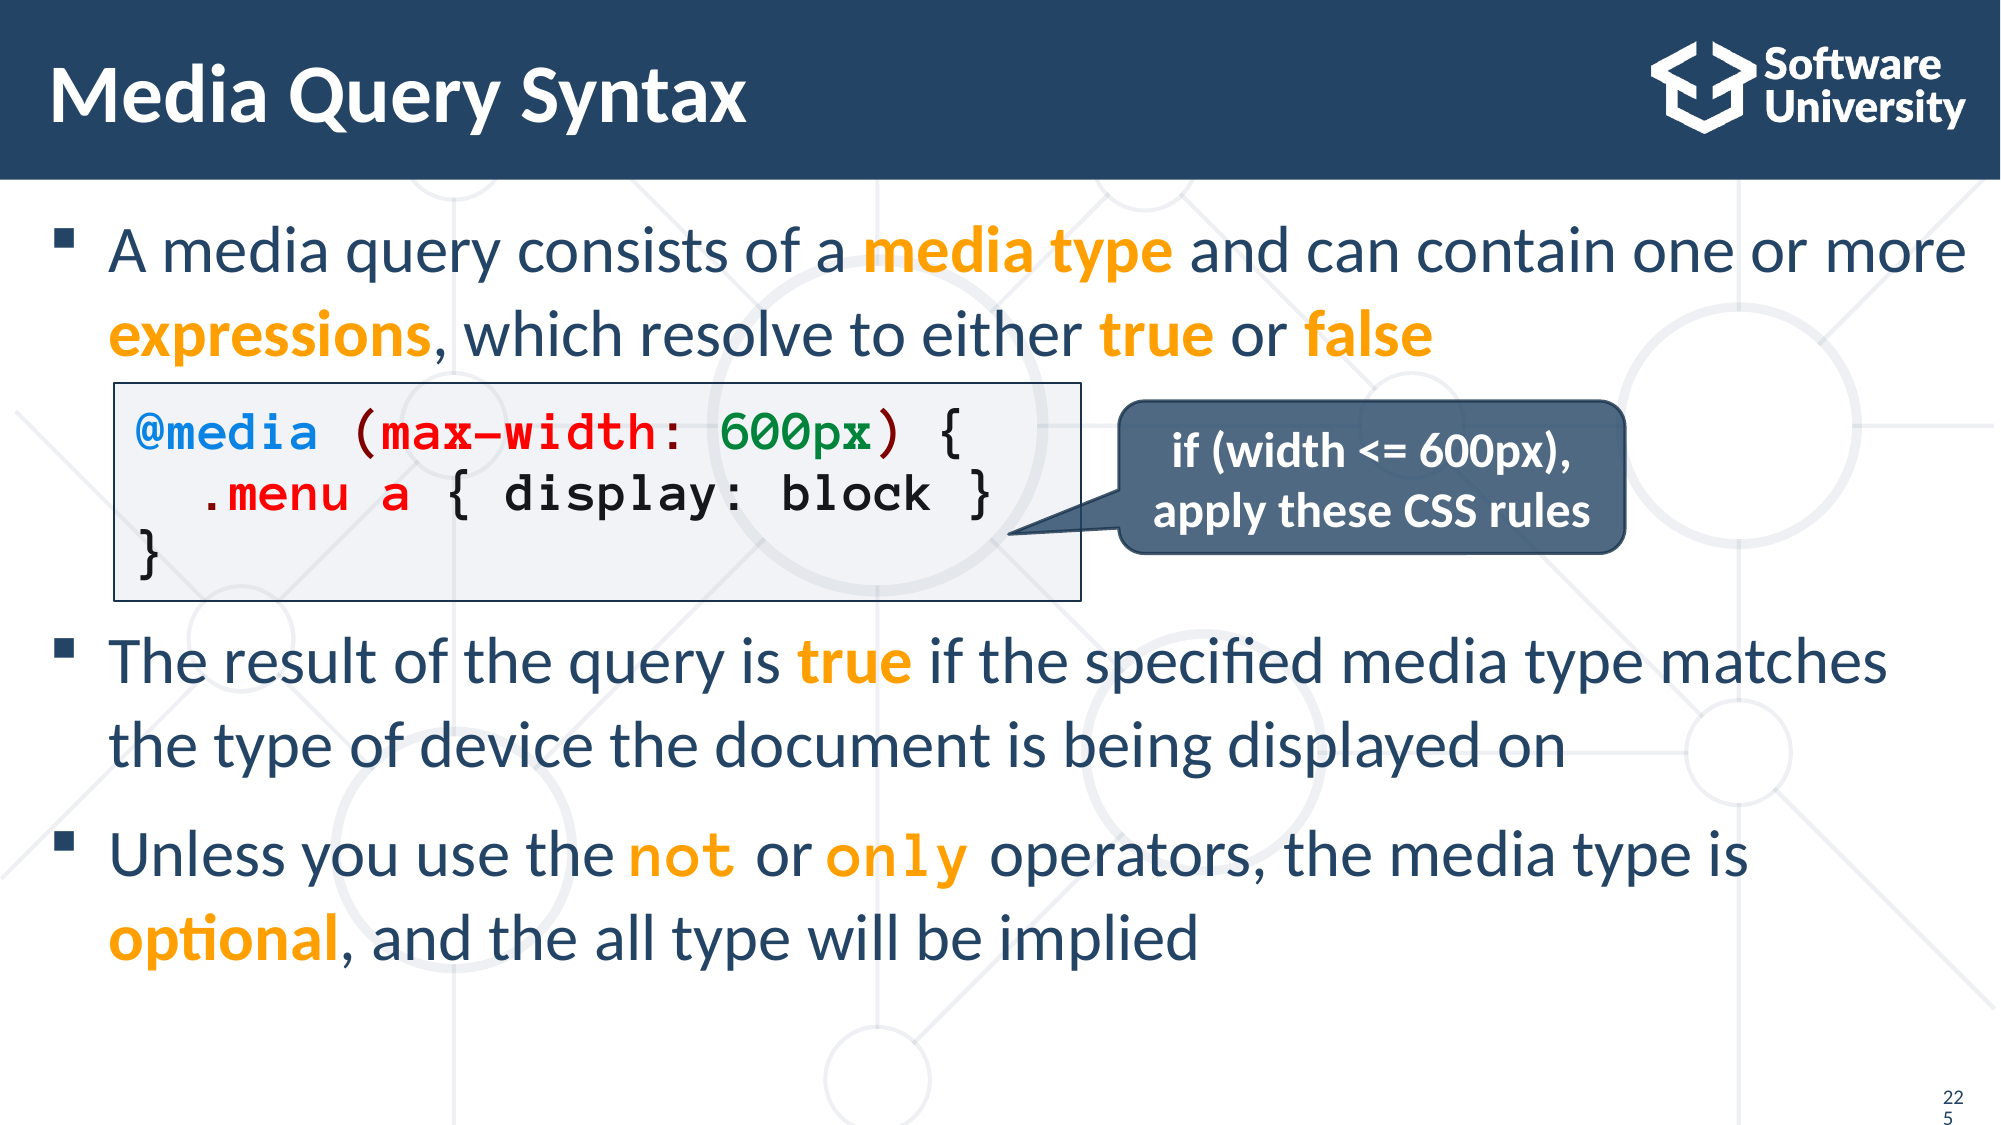

# Media Query Syntax
A media query consists of a media type and can contain one or more expressions, which resolve to either true or false

The result of the query is true if the specified media type matches the type of device the document is being displayed on
Unless you use the not or only operators, the media type is optional, and the all type will be implied
@media (max-width: 600px) {
  .menu a { display: block }
}
if (width <= 600px), apply these CSS rules
225